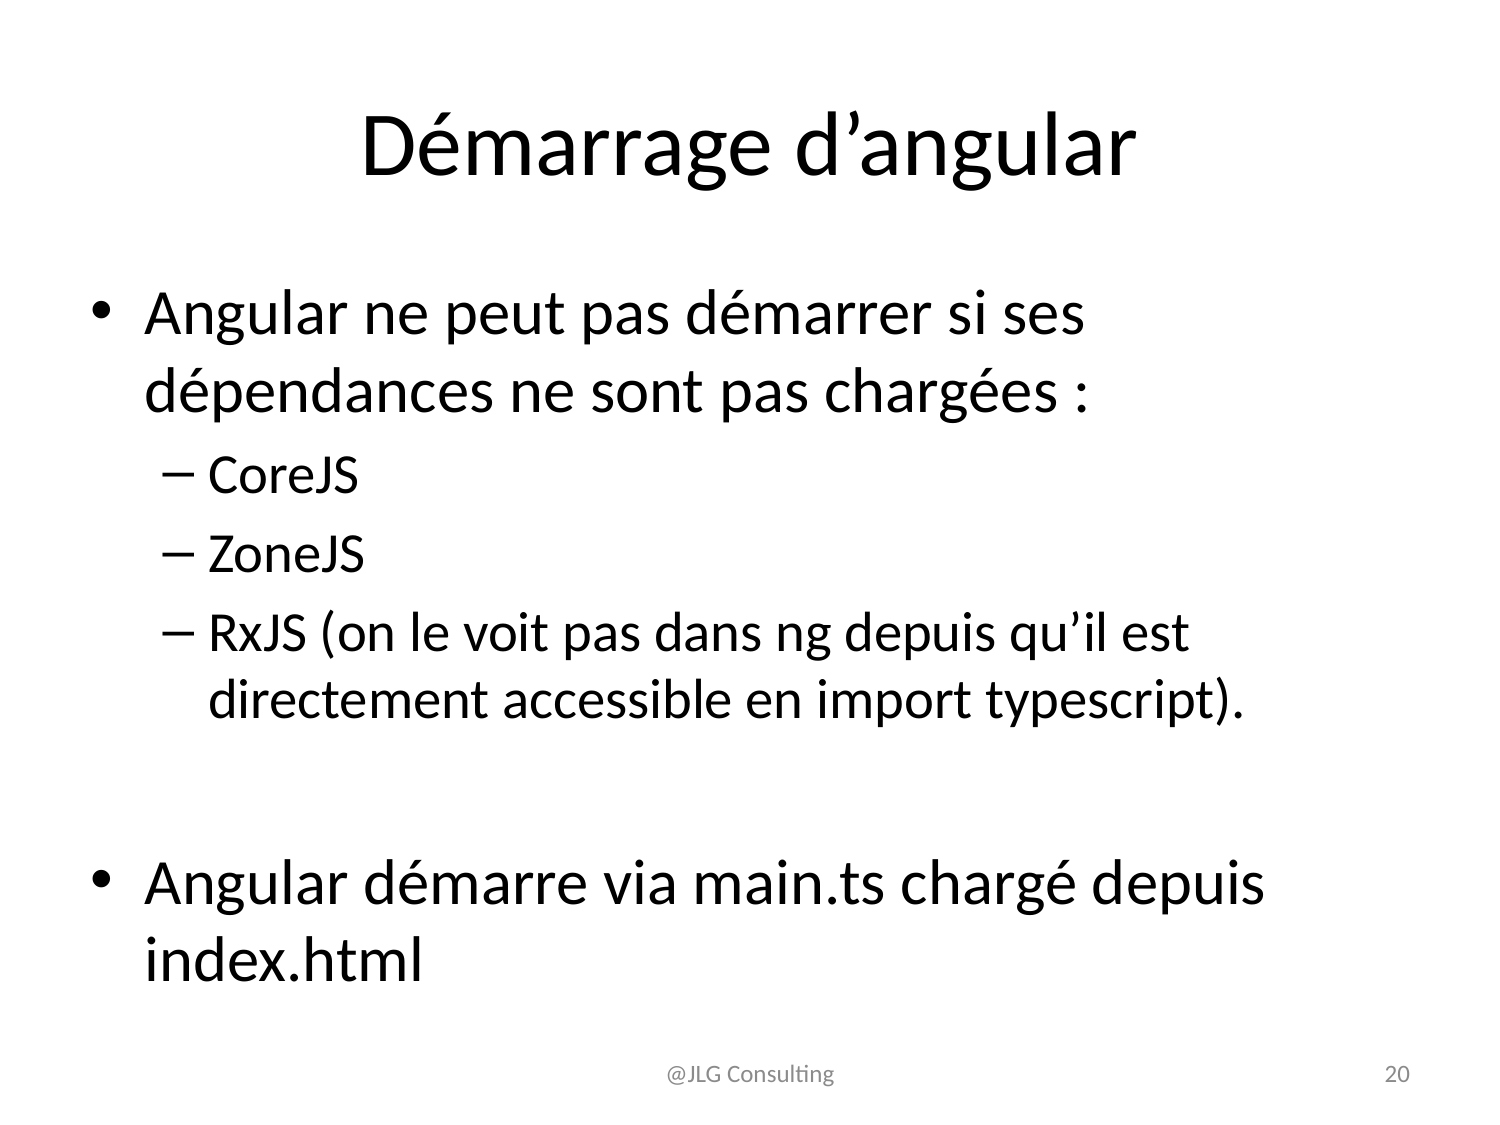

# Démarrage d’angular
Angular ne peut pas démarrer si ses dépendances ne sont pas chargées :
CoreJS
ZoneJS
RxJS (on le voit pas dans ng depuis qu’il est directement accessible en import typescript).

Angular démarre via main.ts chargé depuis index.html
@JLG Consulting
20